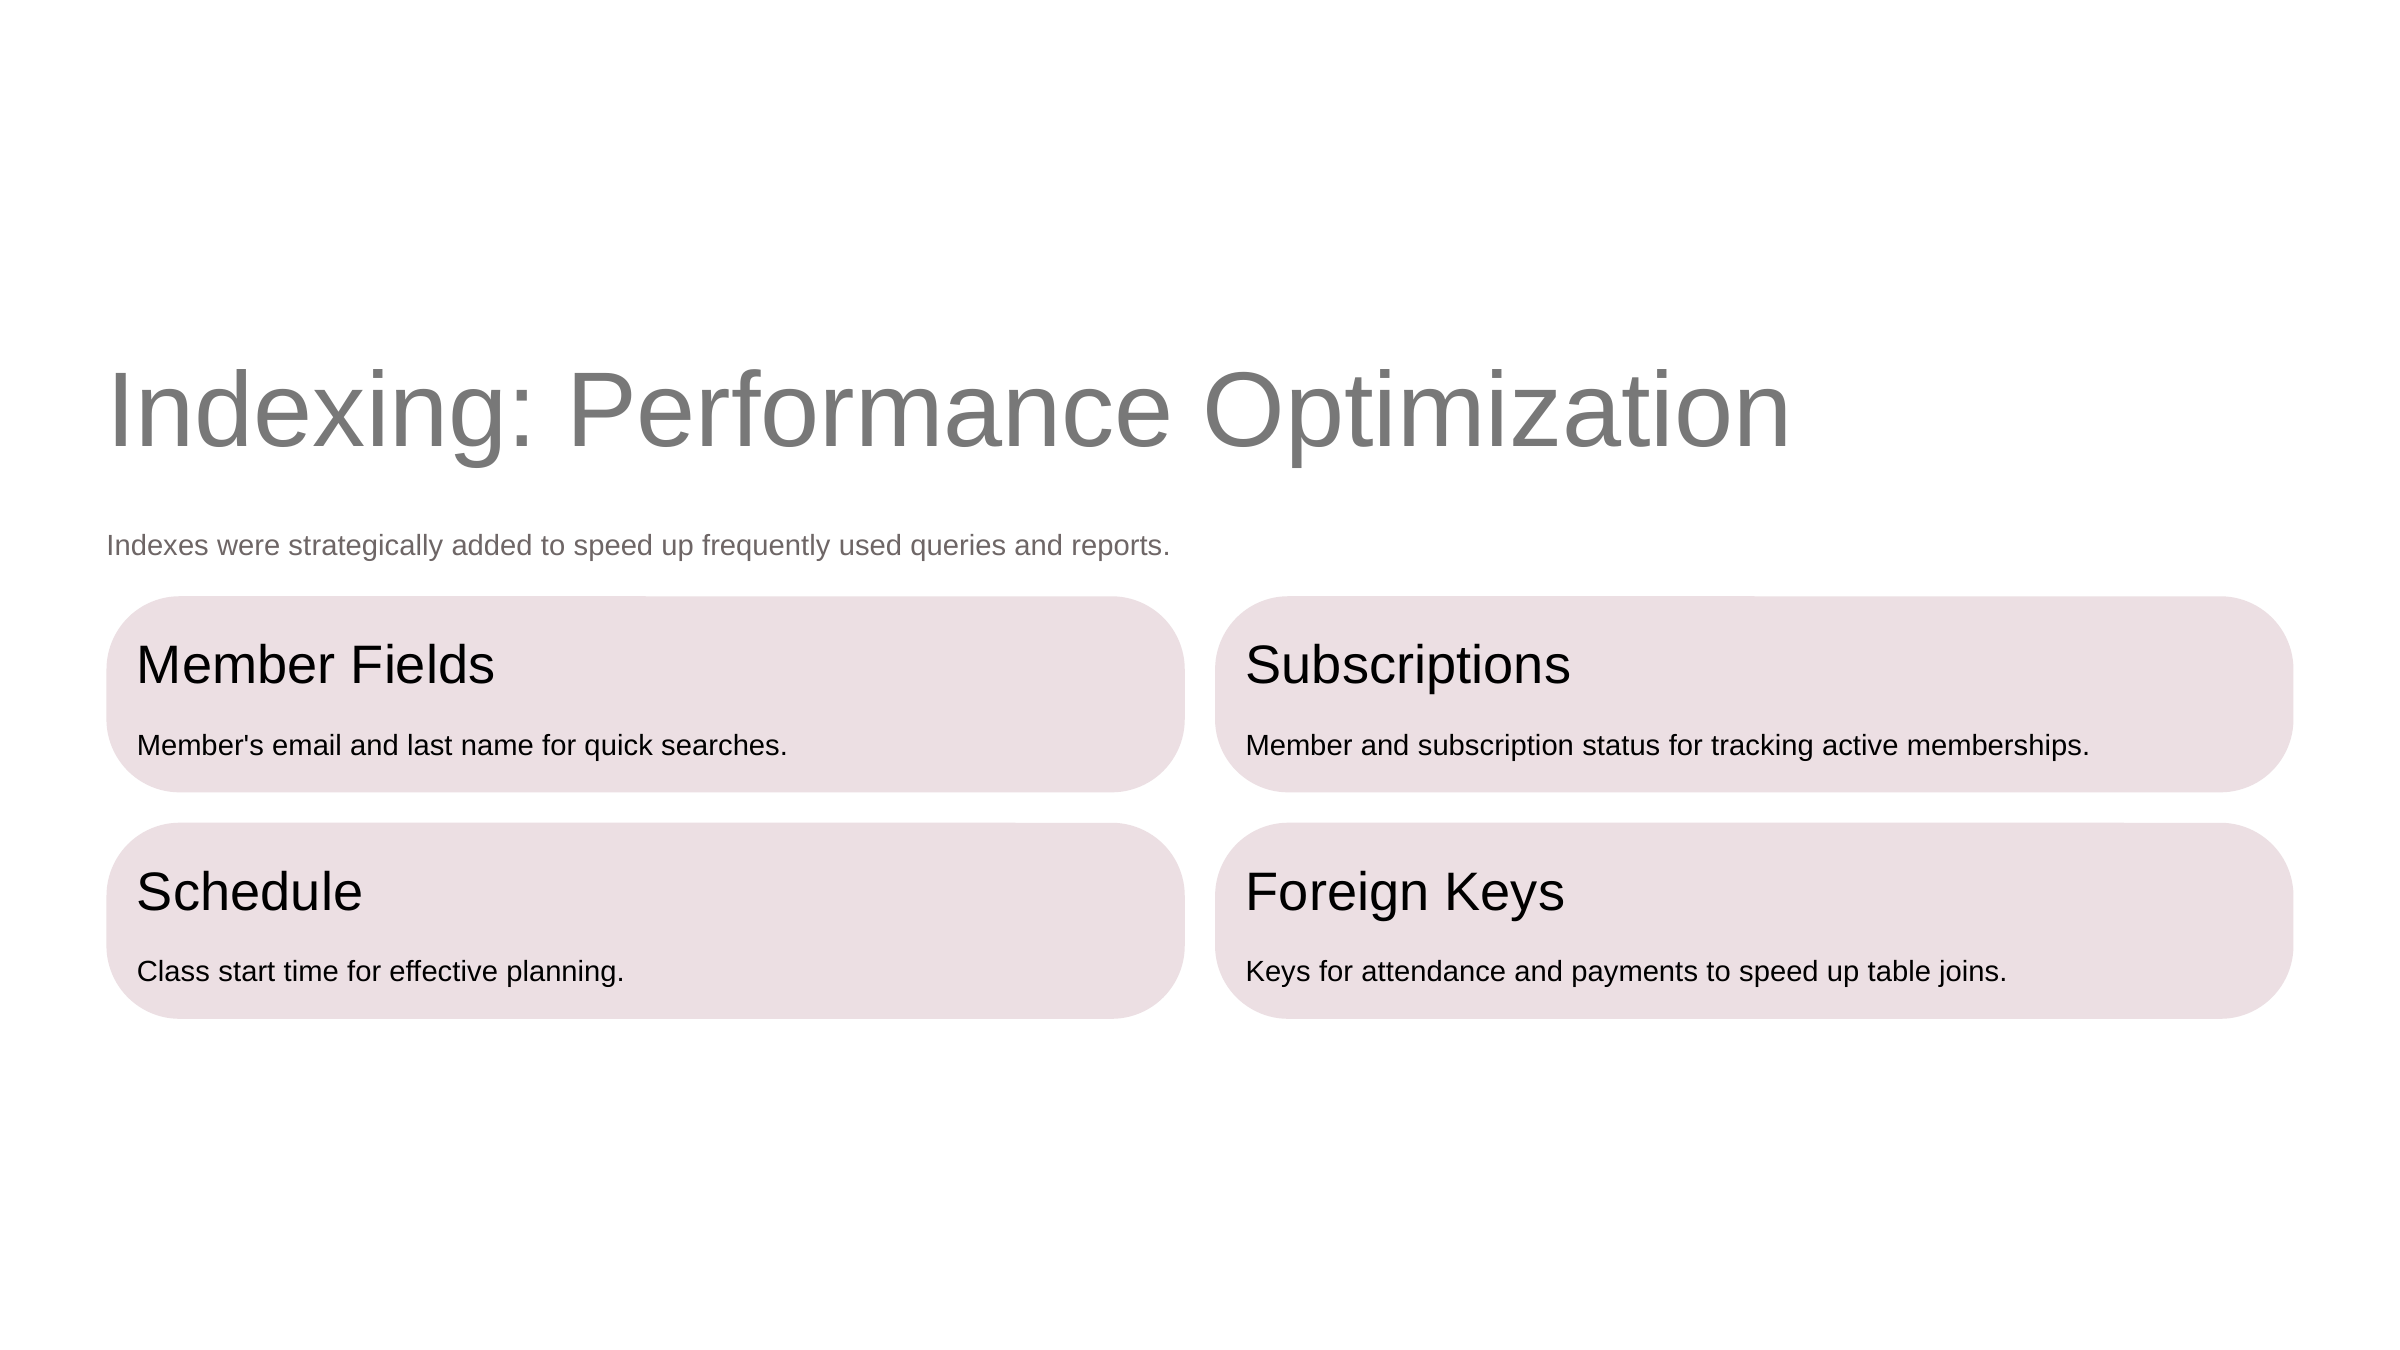

Indexing: Performance Optimization
Indexes were strategically added to speed up frequently used queries and reports.

Member Fields
Subscriptions
Member's email and last name for quick searches.
Member and subscription status for tracking active memberships.

Schedule
Foreign Keys
Class start time for effective planning.
Keys for attendance and payments to speed up table joins.